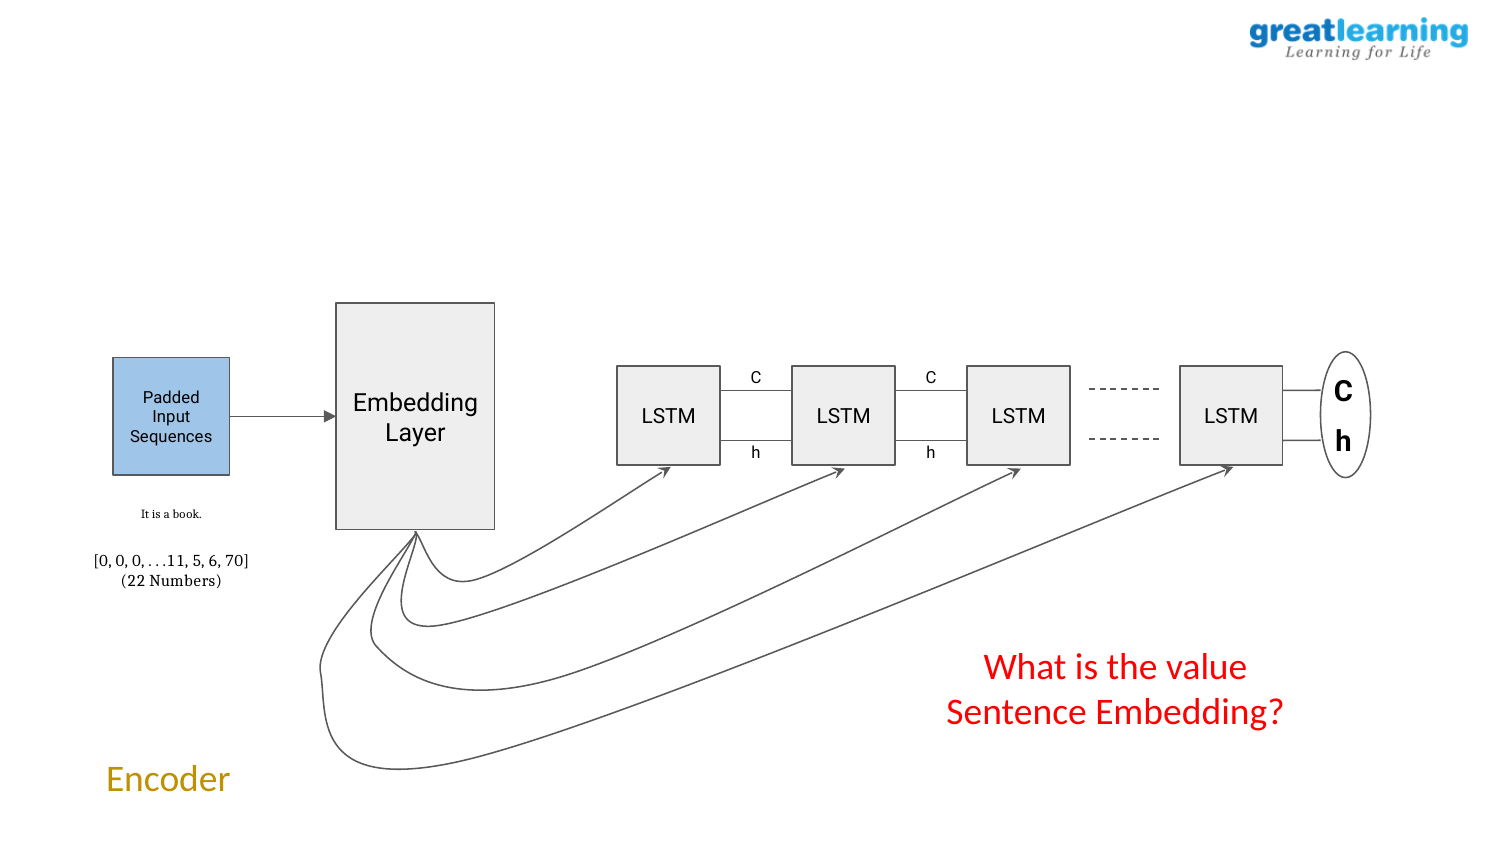

Embedding Layer

Padded Input Sequences
C
C
LSTM
LSTM
LSTM
LSTM
C
h
h
h

It is a book.
[0, 0, 0, . . .11, 5, 6, 70]
(22 Numbers)
What is the value Sentence Embedding?
Encoder